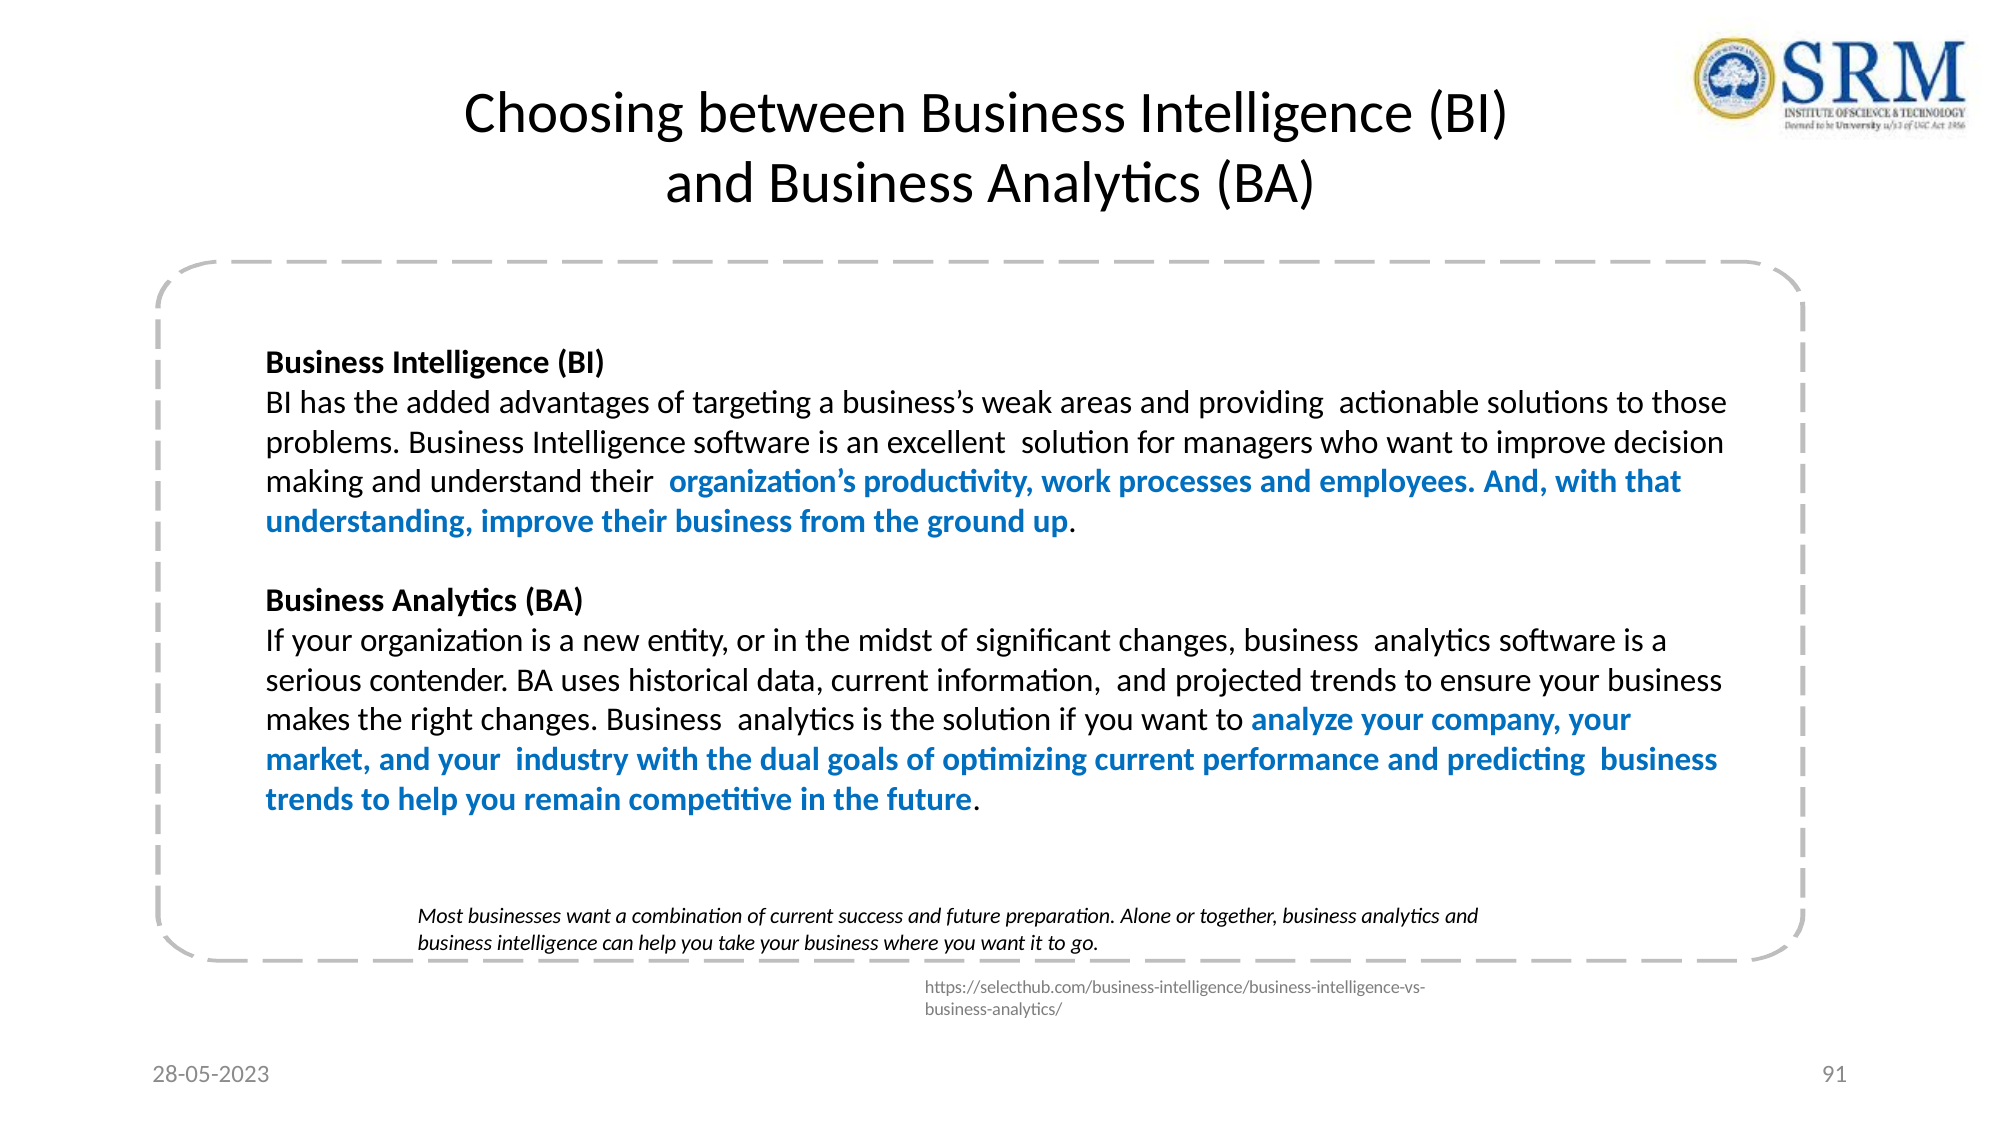

# Choosing between Business Intelligence (BI)  and Business Analytics (BA)

Business Intelligence (BI)
BI has the added advantages of targeting a business’s weak areas and providing  actionable solutions to those problems. Business Intelligence software is an excellent  solution for managers who want to improve decision making and understand their  organization’s productivity, work processes and employees. And, with that  understanding, improve their business from the ground up.

Business Analytics (BA)
If your organization is a new entity, or in the midst of significant changes, business  analytics software is a serious contender. BA uses historical data, current information,  and projected trends to ensure your business makes the right changes. Business  analytics is the solution if you want to analyze your company, your market, and your  industry with the dual goals of optimizing current performance and predicting  business trends to help you remain competitive in the future.
Most businesses want a combination of current success and future preparation. Alone or together, business analytics and  business intelligence can help you take your business where you want it to go.

https://selecthub.com/business-intelligence/business-intelligence-vs-business-analytics/
28-05-2023
91